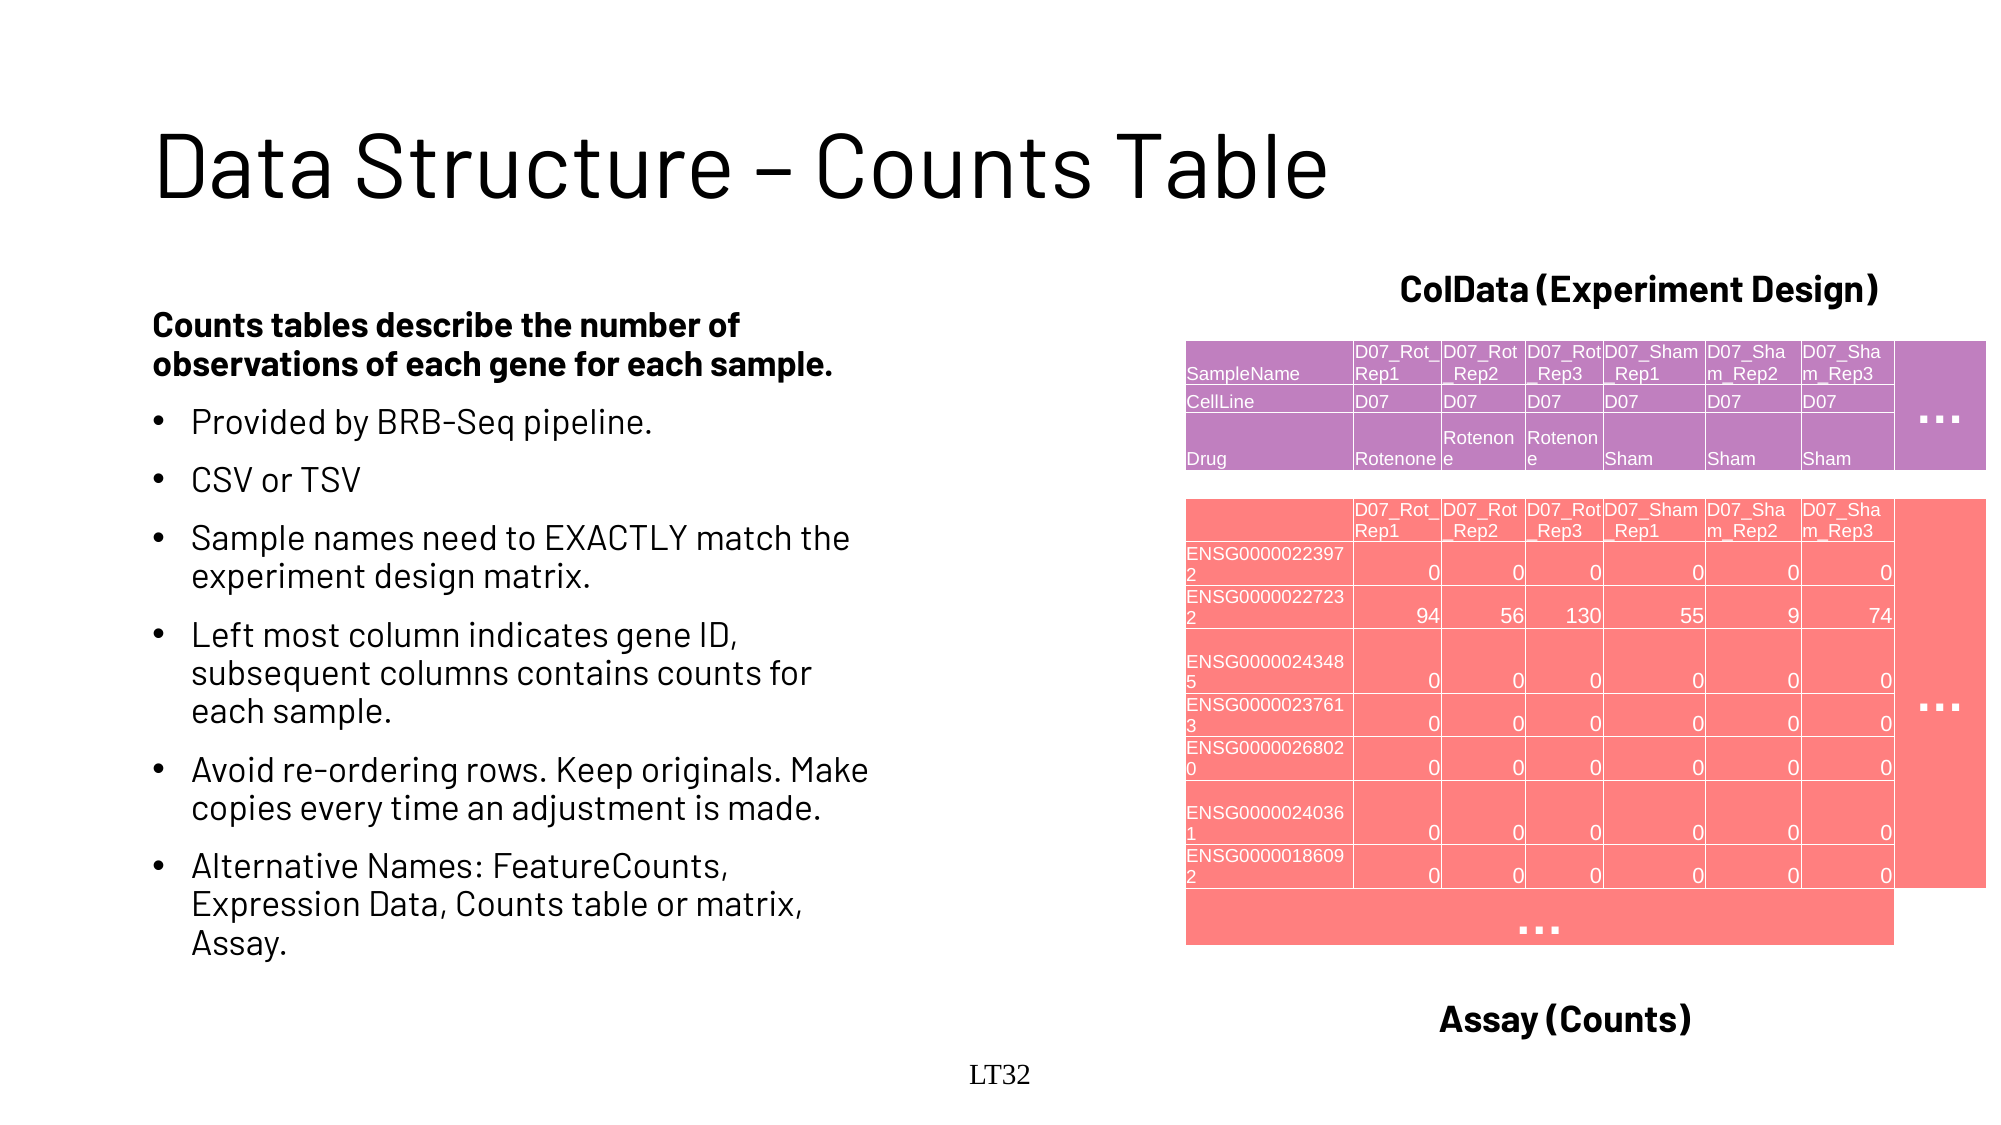

# Data Structure – Counts Table
ColData (Experiment Design)
Counts tables describe the number of observations of each gene for each sample.
Provided by BRB-Seq pipeline.
CSV or TSV
Sample names need to EXACTLY match the experiment design matrix.
Left most column indicates gene ID, subsequent columns contains counts for each sample.
Avoid re-ordering rows. Keep originals. Make copies every time an adjustment is made.
Alternative Names: FeatureCounts, Expression Data, Counts table or matrix, Assay.
|  |  |  |  | SampleName | D07\_Rot\_Rep1 | D07\_Rot\_Rep2 | D07\_Rot\_Rep3 | D07\_Sham\_Rep1 | D07\_Sham\_Rep2 | D07\_Sham\_Rep3 | … |
| --- | --- | --- | --- | --- | --- | --- | --- | --- | --- | --- | --- |
|  |  |  |  | CellLine | D07 | D07 | D07 | D07 | D07 | D07 |  |
|  |  |  |  | Drug | Rotenone | Rotenone | Rotenone | Sham | Sham | Sham |  |
|  |  |  |  |  |  |  |  |  |  |  |  |
| ENSEMBL\_ID | Symbol | Name |  |  | D07\_Rot\_Rep1 | D07\_Rot\_Rep2 | D07\_Rot\_Rep3 | D07\_Sham\_Rep1 | D07\_Sham\_Rep2 | D07\_Sham\_Rep3 | … |
| ENSG00000223972 | SIRT4 | sirtuin 4 |  | ENSG00000223972 | 0 | 0 | 0 | 0 | 0 | 0 |  |
| ENSG00000227232 | HMGB3P7 | NA |  | ENSG00000227232 | 94 | 56 | 130 | 55 | 9 | 74 |  |
| ENSG00000243485 | TNFRSF10B | TNF receptor superfamily member 10b |  | ENSG00000243485 | 0 | 0 | 0 | 0 | 0 | 0 |  |
| ENSG00000237613 | LEP | leptin |  | ENSG00000237613 | 0 | 0 | 0 | 0 | 0 | 0 |  |
| ENSG00000268020 | CTBP2P1 | NA |  | ENSG00000268020 | 0 | 0 | 0 | 0 | 0 | 0 |  |
| ENSG00000240361 | TNFRSF10B | TNF receptor superfamily member 10b |  | ENSG00000240361 | 0 | 0 | 0 | 0 | 0 | 0 |  |
| ENSG00000186092 | OR10AB1P | NA |  | ENSG00000186092 | 0 | 0 | 0 | 0 | 0 | 0 |  |
| … |  |  |  | … |  |  |  |  |  |  |  |
Assay (Counts)
LT32